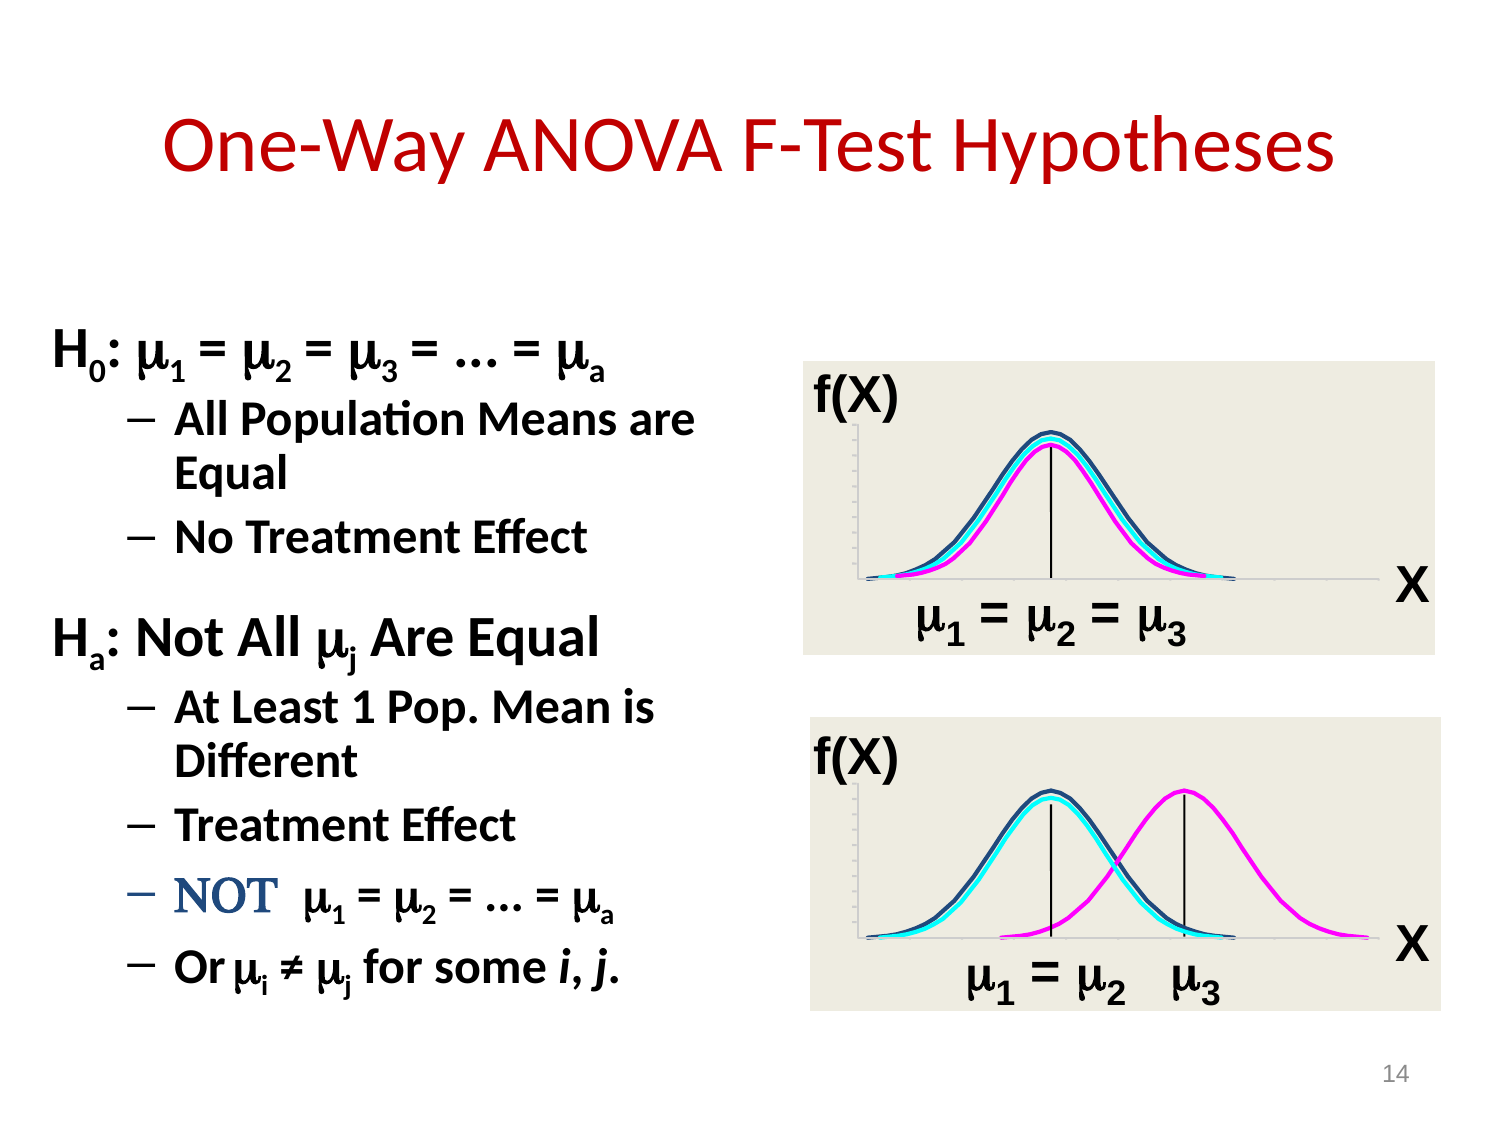

# One-Way ANOVA F-Test Hypotheses
H0: μ1 = μ2 = μ3 = ... = μa
All Population Means are Equal
No Treatment Effect
Ha: Not All μj Are Equal
At Least 1 Pop. Mean is Different
Treatment Effect
ΝΟΤ μ1 = μ2 = ... = μa
Or μi ≠ μj for some i, j.
f(X)

X

μ
 =
μ
 =
μ

1
2
3

f(X)

X

μ
 =
μ
μ

1
2
3

14